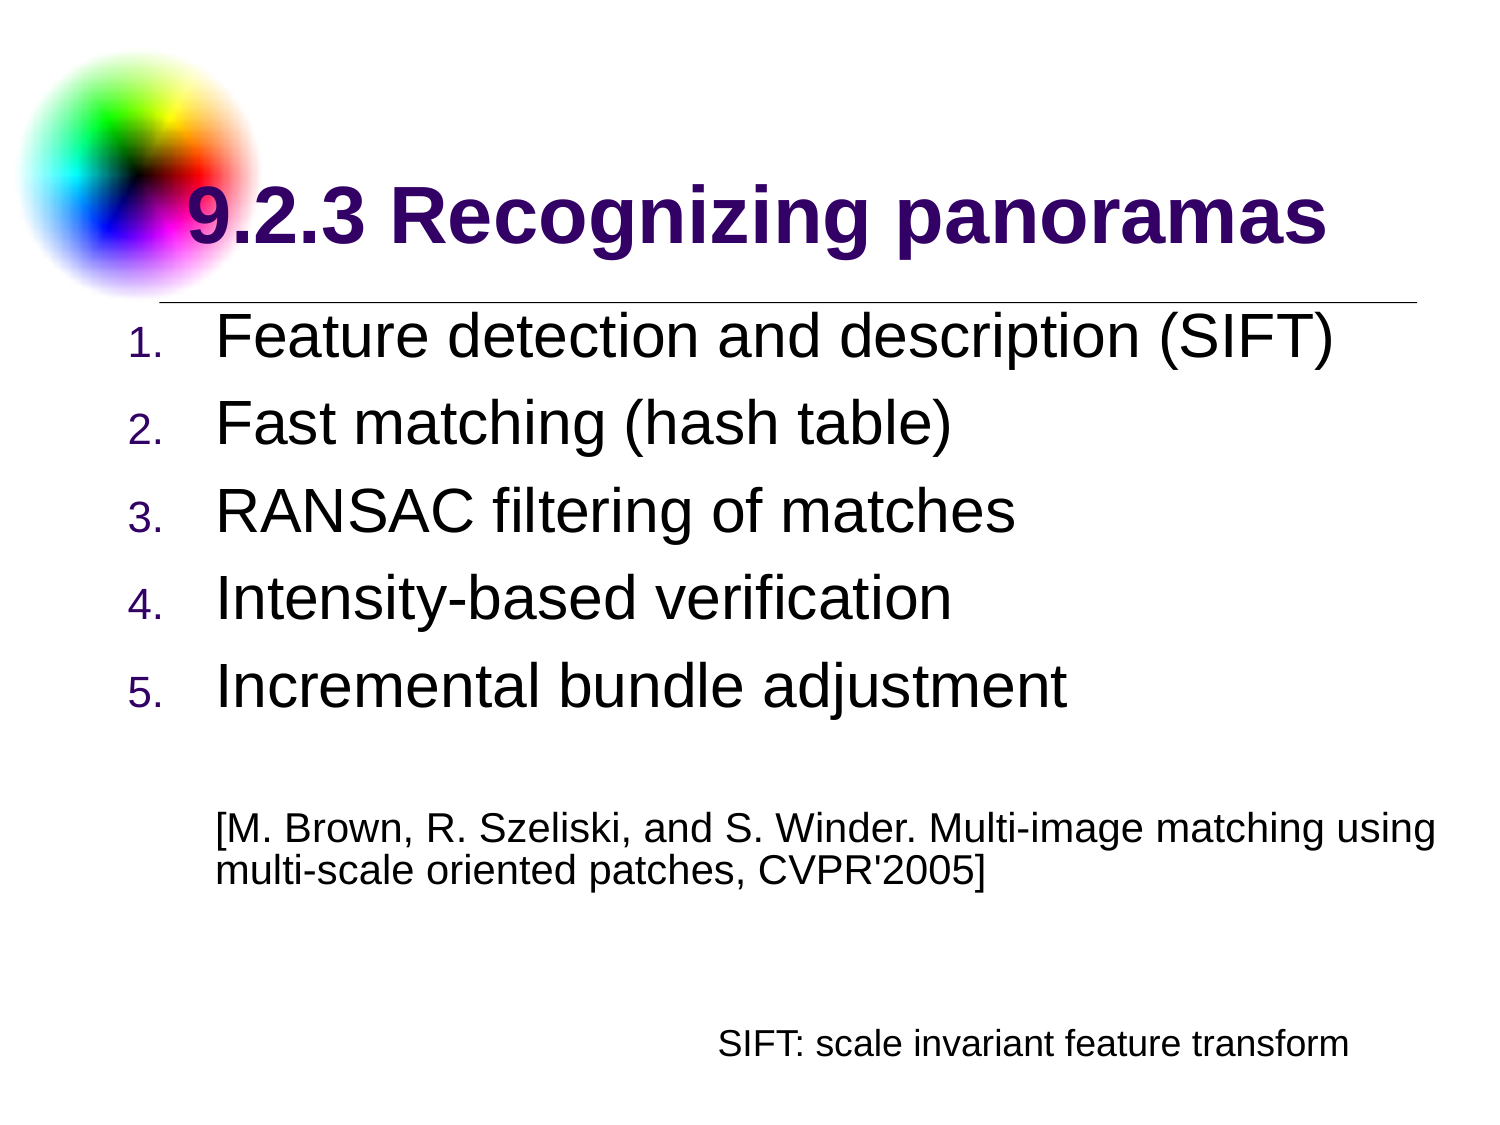

# 9.2.3 Recognizing panoramas
Feature detection and description (SIFT)
Fast matching (hash table)
RANSAC filtering of matches
Intensity-based verification
Incremental bundle adjustment
	[M. Brown, R. Szeliski, and S. Winder. Multi-image matching using multi-scale oriented patches, CVPR'2005]
SIFT: scale invariant feature transform